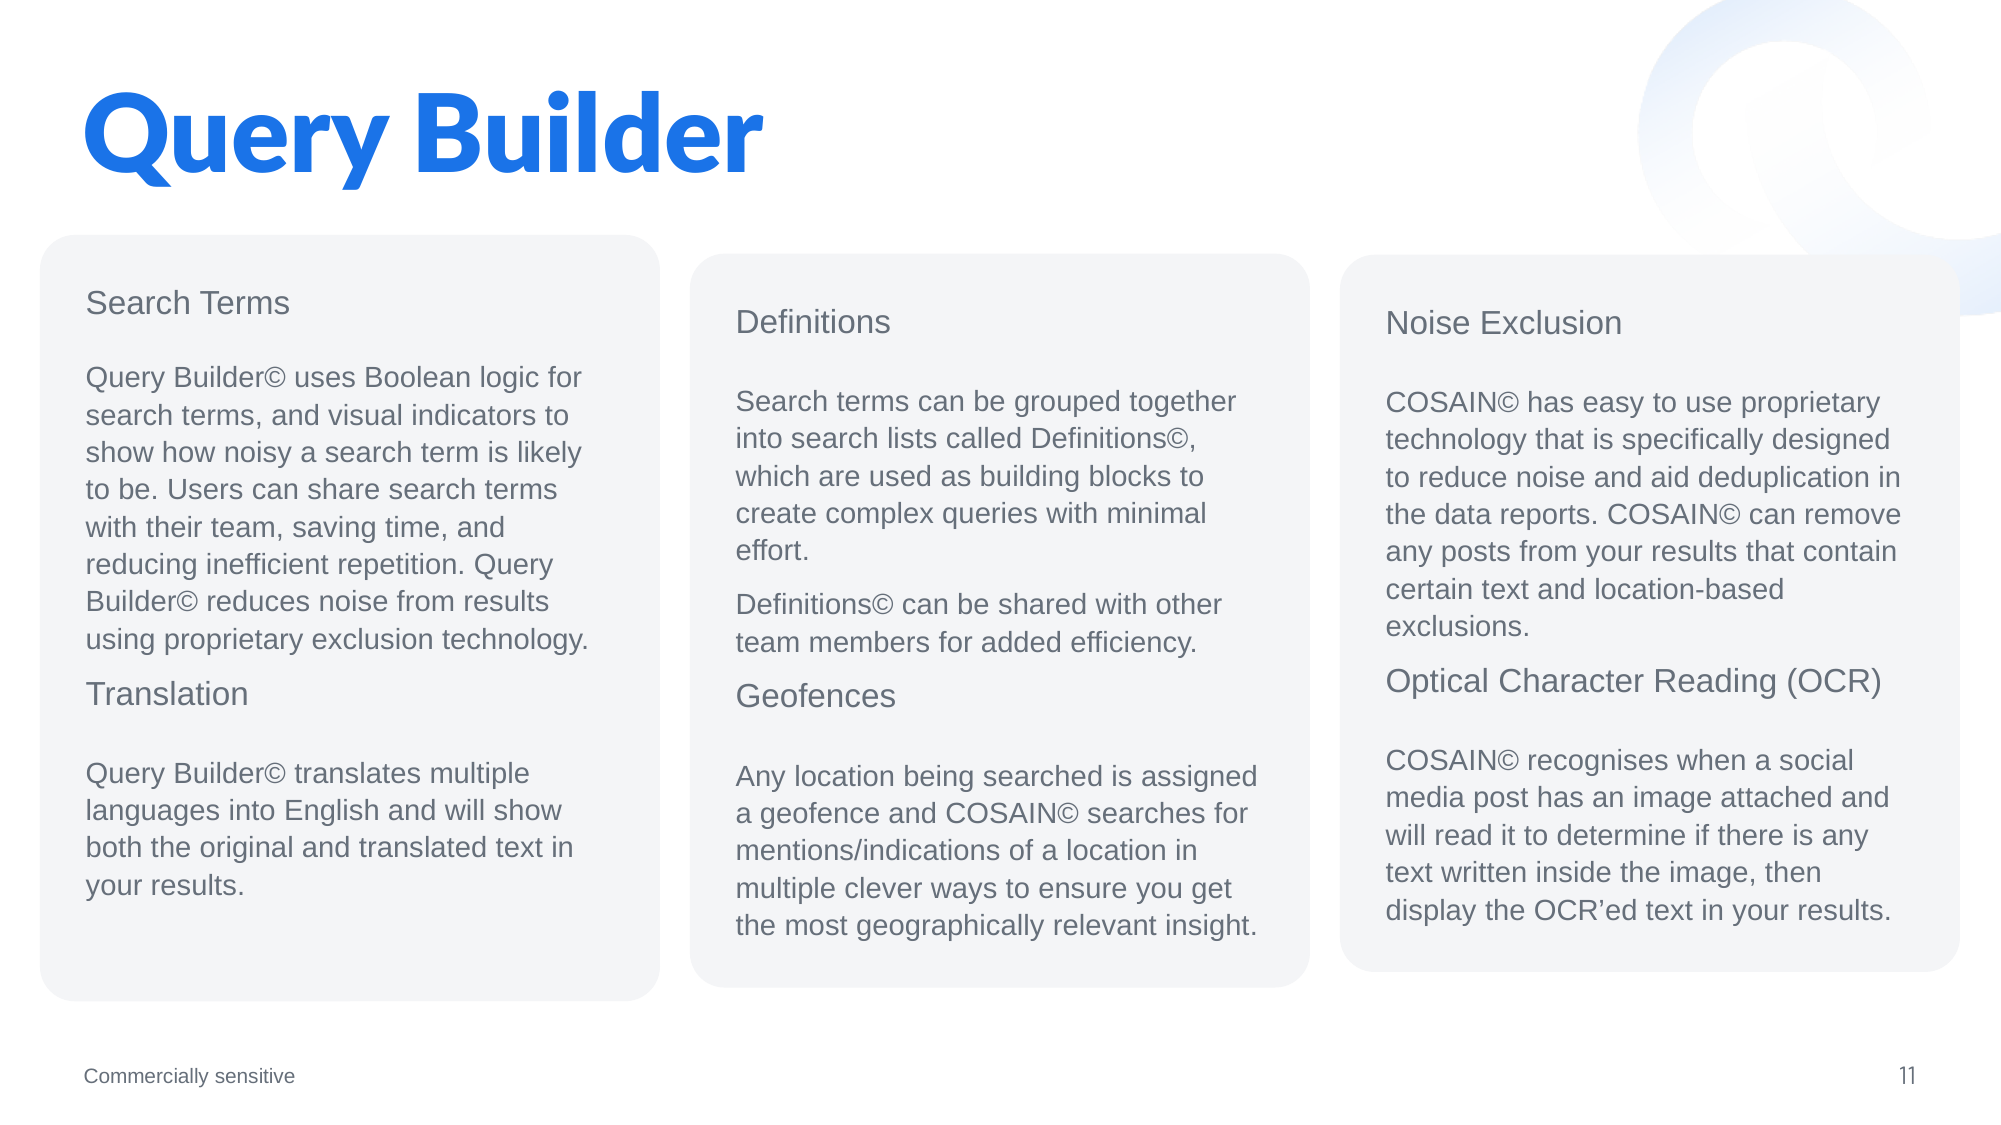

Query Builder
Search Terms

Query Builder© uses Boolean logic for search terms, and visual indicators to show how noisy a search term is likely to be. Users can share search terms with their team, saving time, and reducing inefficient repetition. Query Builder© reduces noise from results using proprietary exclusion technology.
Translation

Query Builder© translates multiple languages into English and will show both the original and translated text in your results.

Definitions

Search terms can be grouped together into search lists called Definitions©, which are used as building blocks to create complex queries with minimal effort.
Definitions© can be shared with other team members for added efficiency.
Geofences

Any location being searched is assigned a geofence and COSAIN© searches for mentions/indications of a location in multiple clever ways to ensure you get the most geographically relevant insight.
Noise Exclusion

COSAIN© has easy to use proprietary technology that is specifically designed to reduce noise and aid deduplication in the data reports. COSAIN© can remove any posts from your results that contain certain text and location-based exclusions.
Optical Character Reading (OCR)

COSAIN© recognises when a social media post has an image attached and will read it to determine if there is any text written inside the image, then display the OCR’ed text in your results.